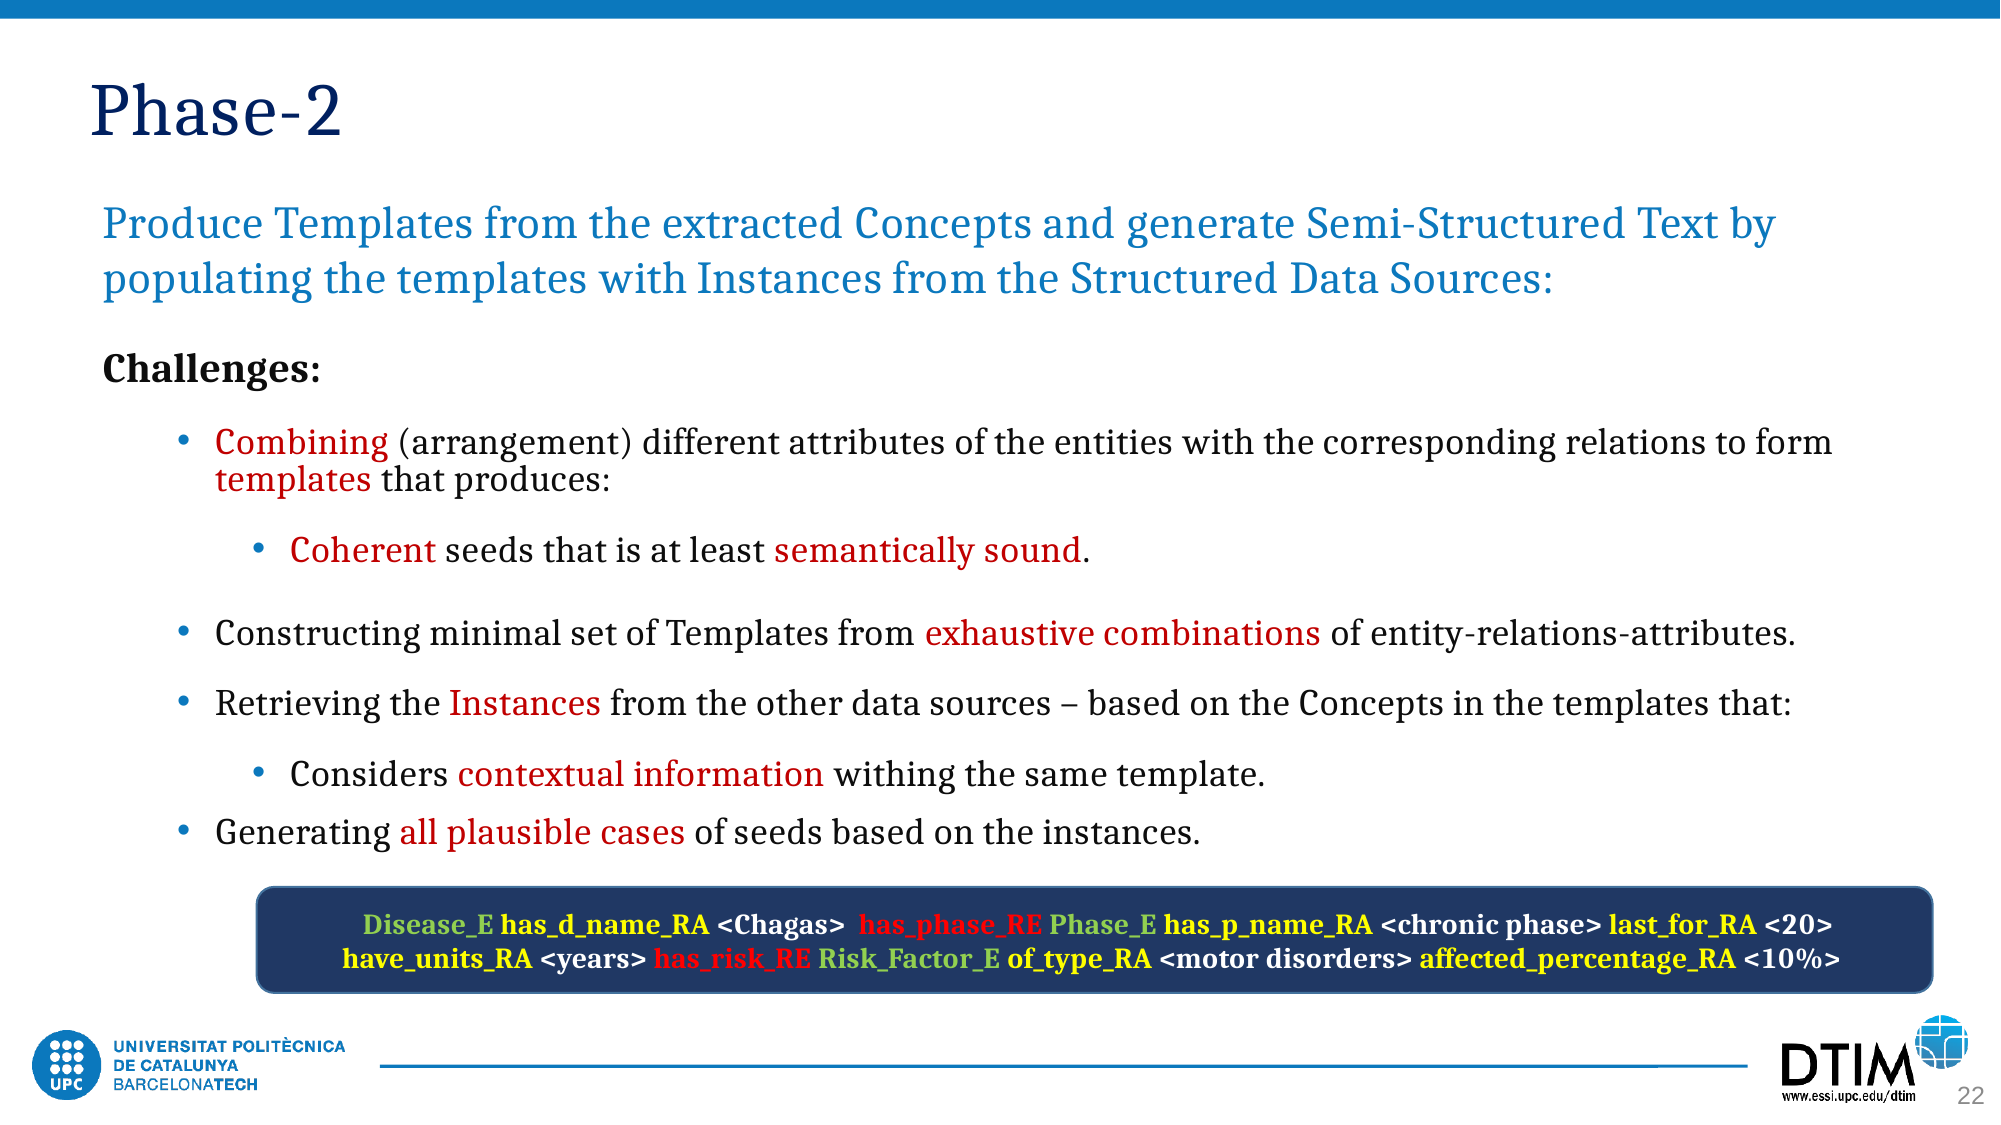

# Phase-2
Produce Templates from the extracted Concepts and generate Semi-Structured Text by populating the templates with Instances from the Structured Data Sources:
Challenges:
Combining (arrangement) different attributes of the entities with the corresponding relations to form templates that produces:
Coherent seeds that is at least semantically sound.
Constructing minimal set of Templates from exhaustive combinations of entity-relations-attributes.
Retrieving the Instances from the other data sources – based on the Concepts in the templates that:
Considers contextual information withing the same template.
Generating all plausible cases of seeds based on the instances.

 Disease_E has_d_name_RA <Chagas>  has_phase_RE Phase_E has_p_name_RA <chronic phase> last_for_RA <20> have_units_RA <years> has_risk_RE Risk_Factor_E of_type_RA <motor disorders> affected_percentage_RA <10%>
22